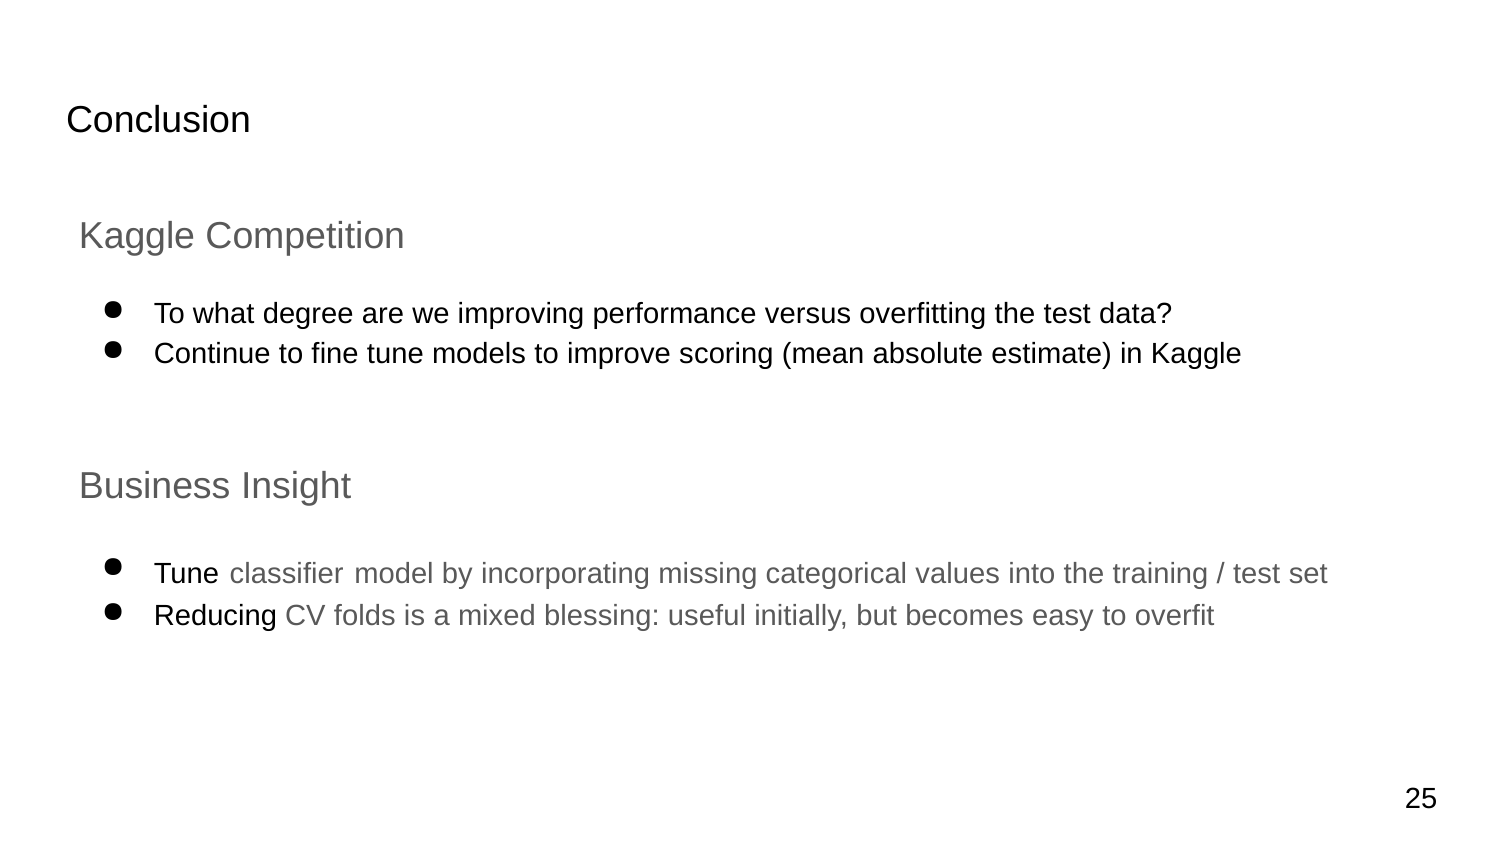

# Conclusion
Kaggle Competition
To what degree are we improving performance versus overfitting the test data?
Continue to fine tune models to improve scoring (mean absolute estimate) in Kaggle

Business Insight
Tune classifier model by incorporating missing categorical values into the training / test set
Reducing CV folds is a mixed blessing: useful initially, but becomes easy to overfit

25